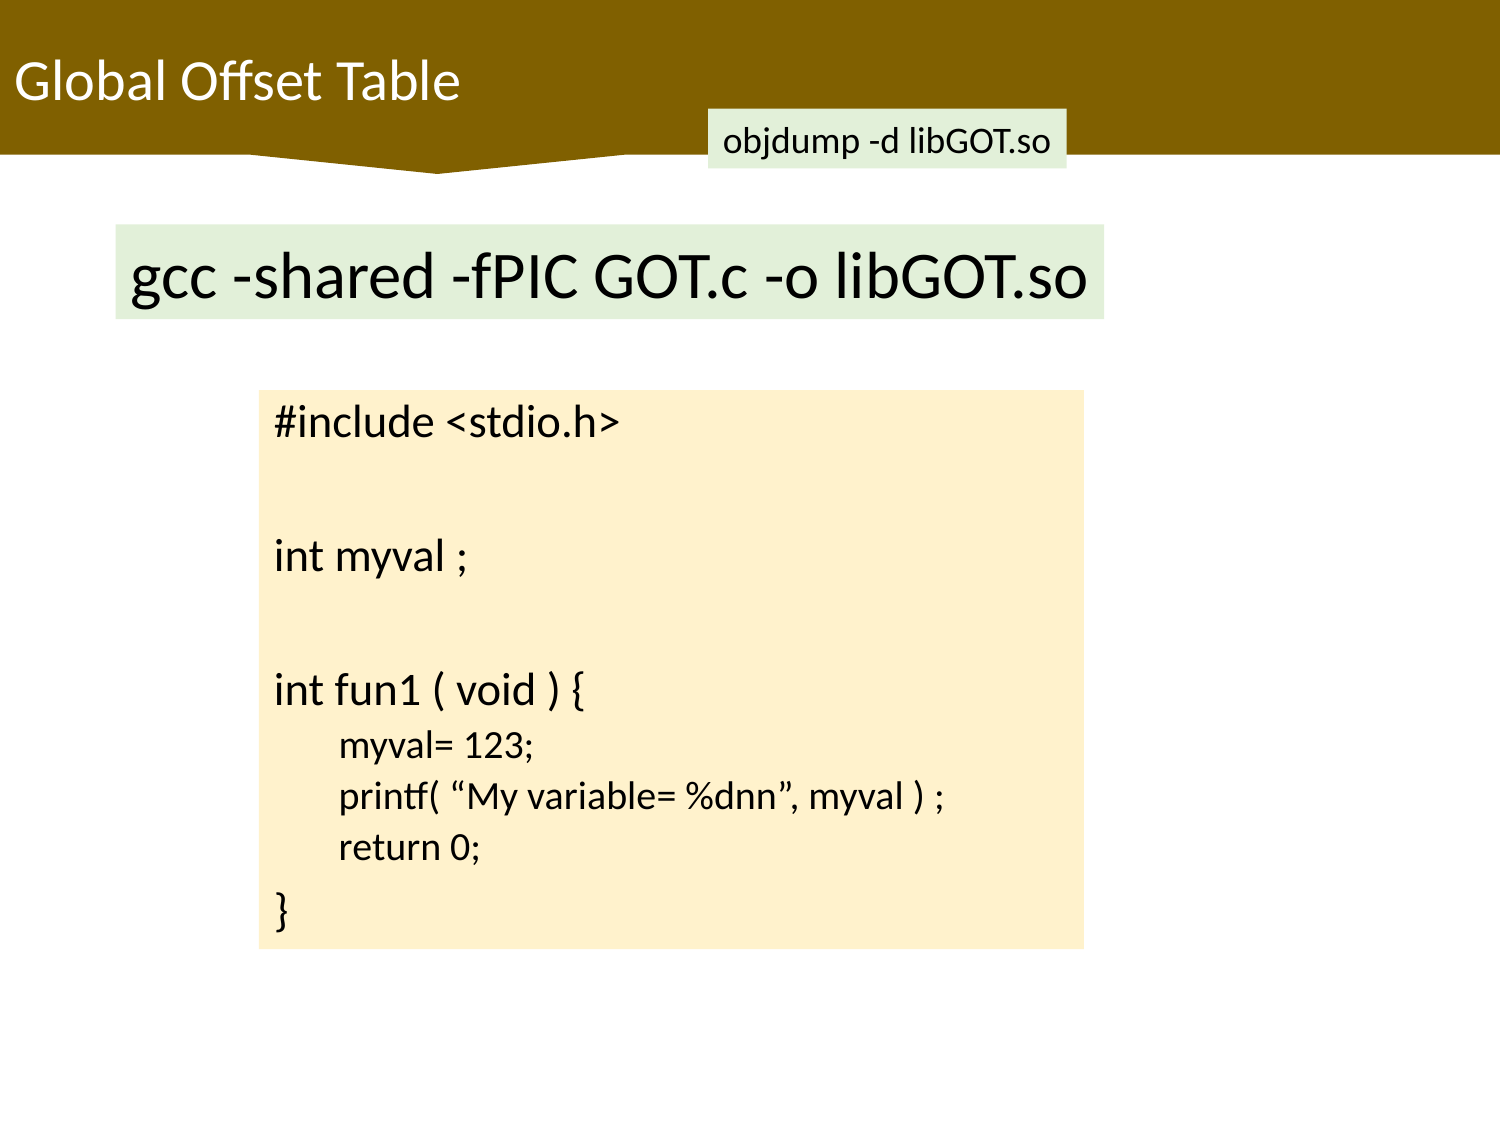

Global Offset Table
objdump -d libGOT.so
gcc -shared -fPIC GOT.c -o libGOT.so
#include <stdio.h>

int myval ;

int fun1 ( void ) {
myval= 123;
printf( “My variable= %dnn”, myval ) ;
return 0;
}